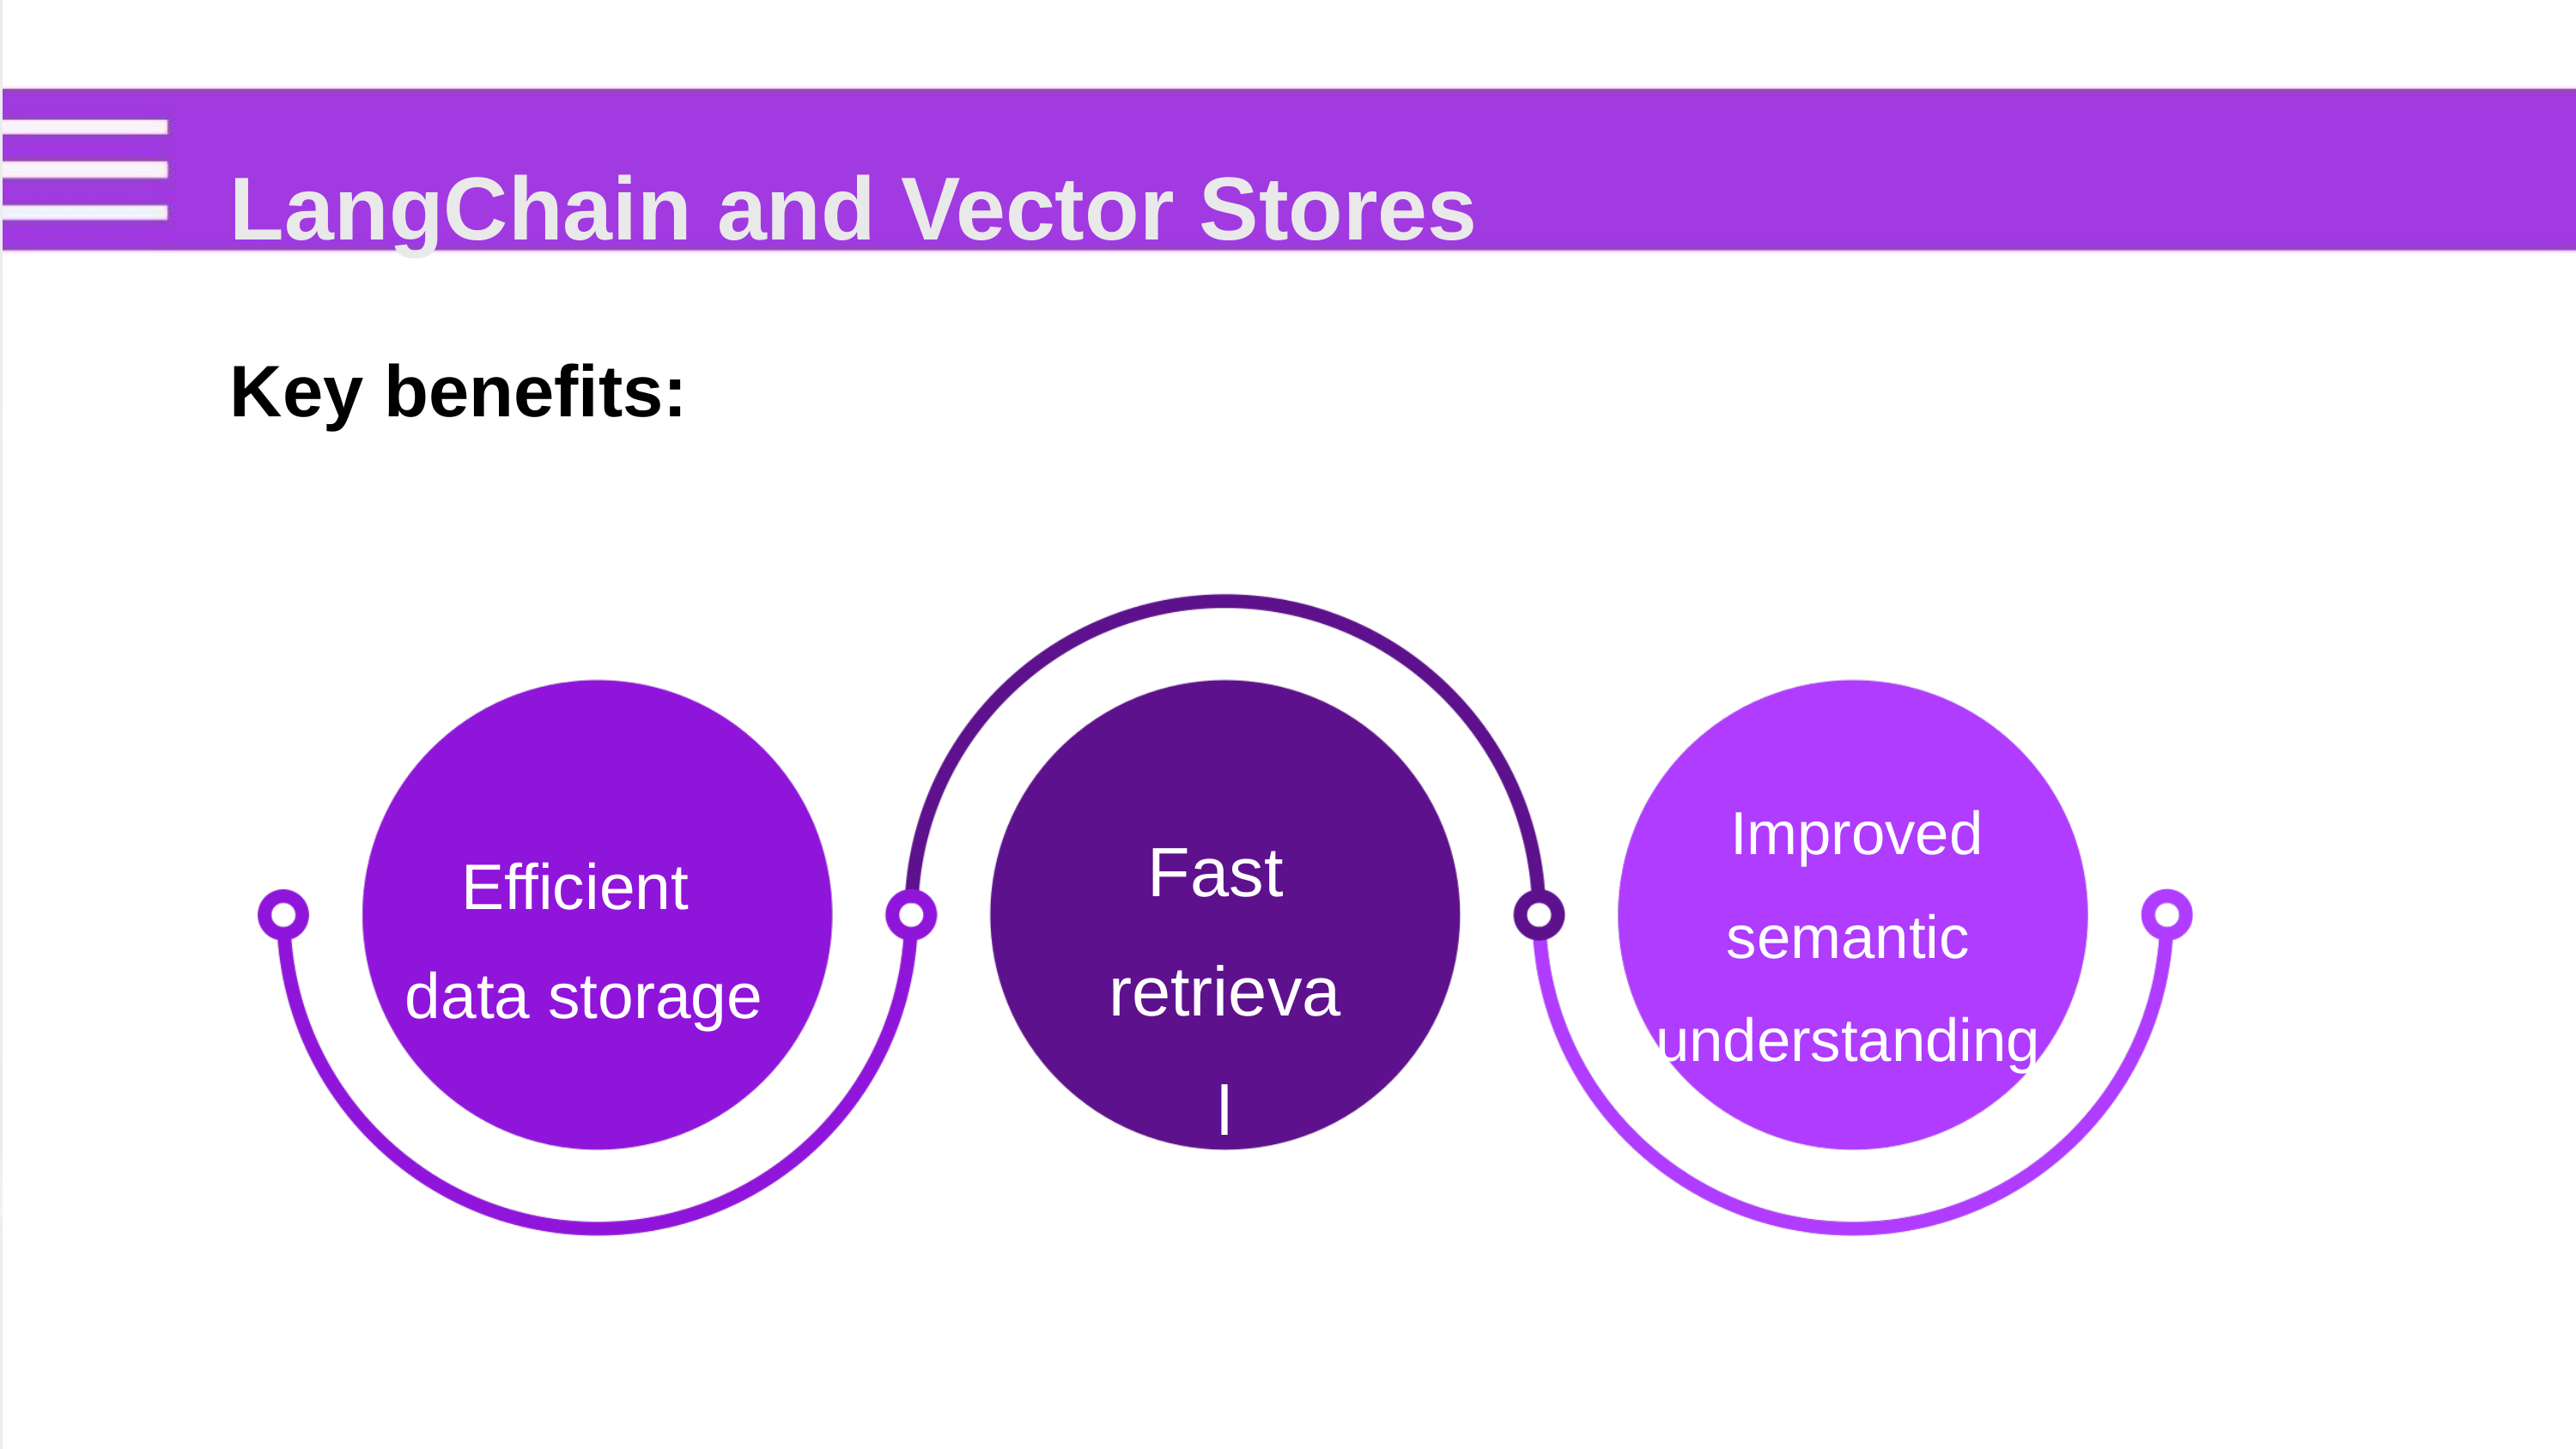

LangChain and Vector Stores
Key benefits:

Improved
semantic
understanding.

Fast
retrieval

Efficient
 data storage